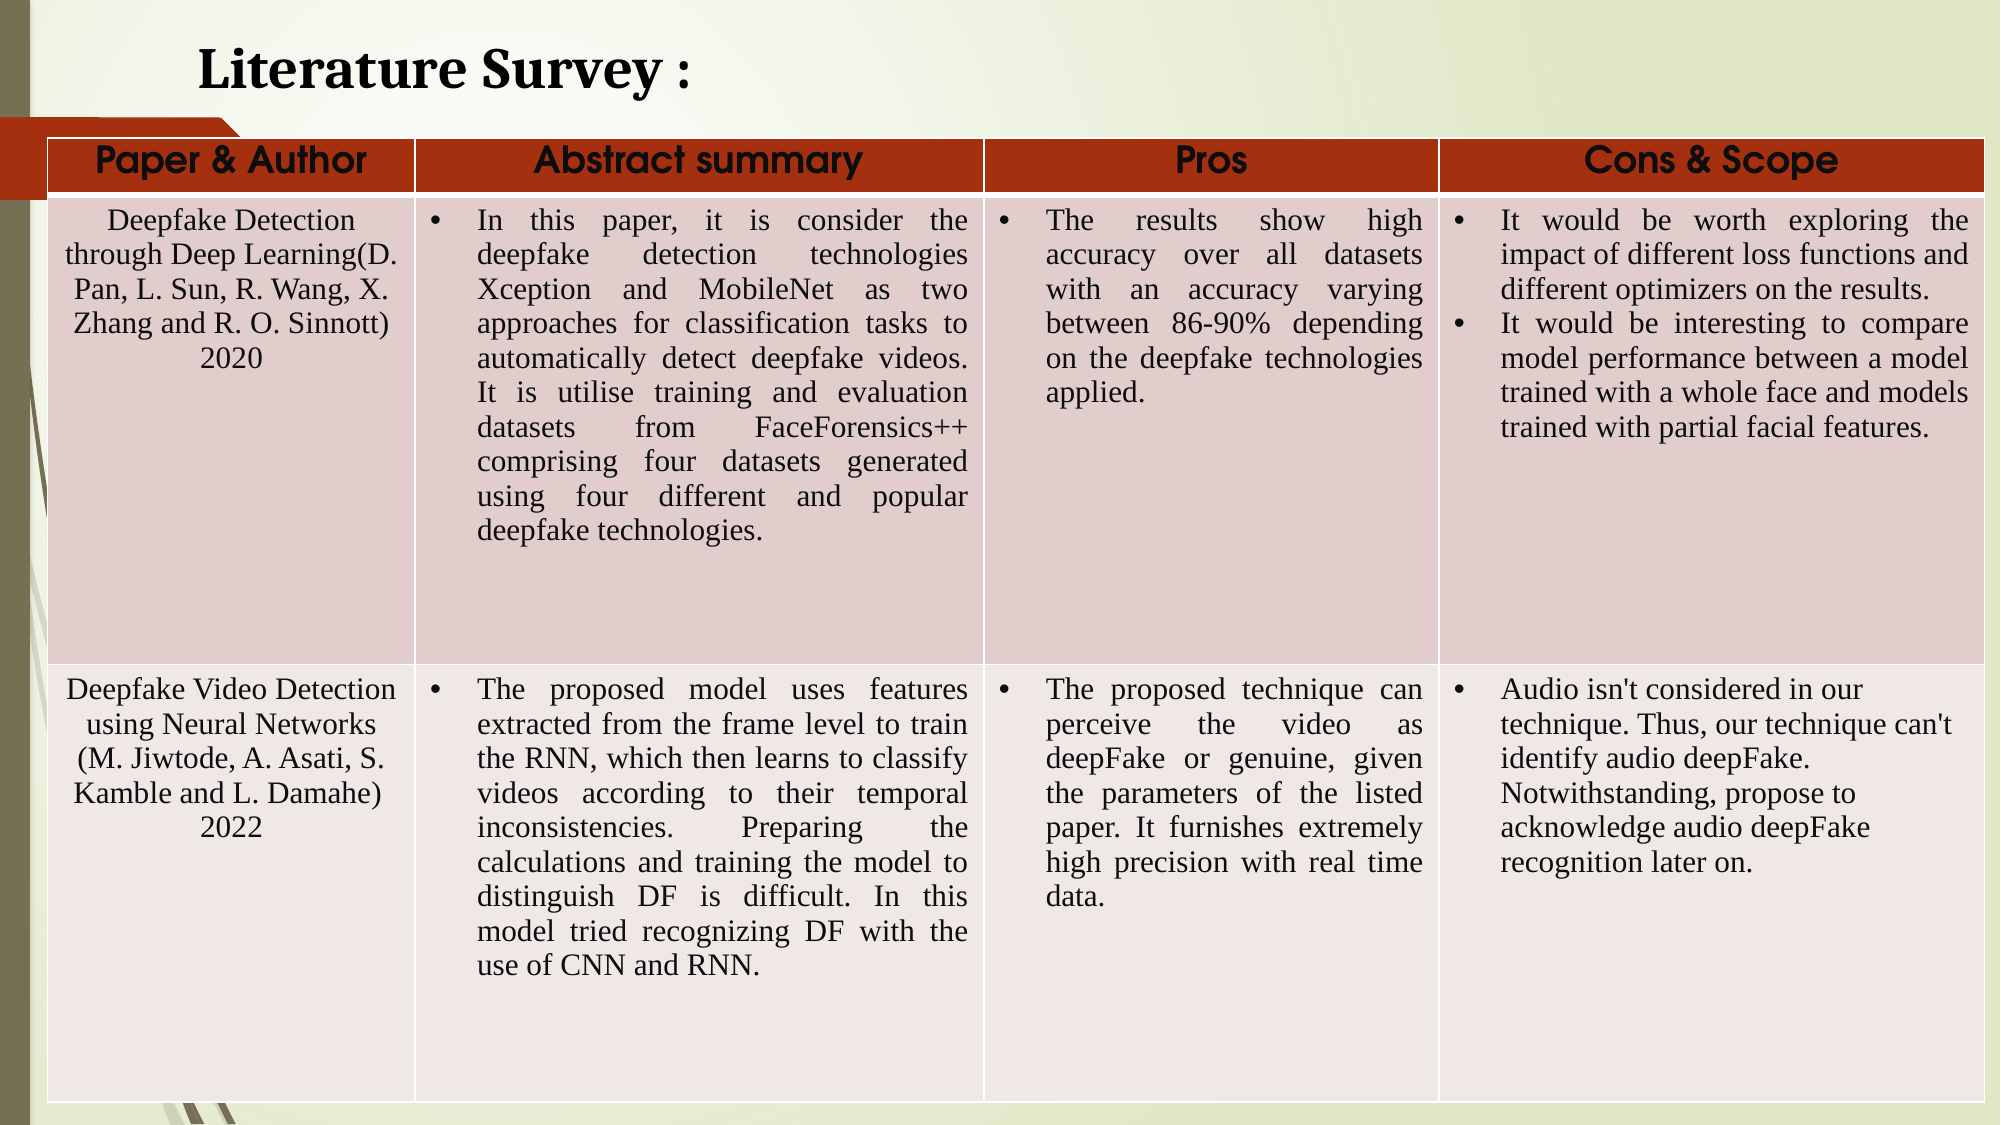

Literature Survey :
| Paper & Author | Abstract summary | Pros | Cons & Scope |
| --- | --- | --- | --- |
| Deepfake Detection through Deep Learning(D. Pan, L. Sun, R. Wang, X. Zhang and R. O. Sinnott) 2020 | In this paper, it is consider the deepfake detection technologies Xception and MobileNet as two approaches for classification tasks to automatically detect deepfake videos. It is utilise training and evaluation datasets from FaceForensics++ comprising four datasets generated using four different and popular deepfake technologies. | The results show high accuracy over all datasets with an accuracy varying between 86-90% depending on the deepfake technologies applied. | It would be worth exploring the impact of different loss functions and different optimizers on the results. It would be interesting to compare model performance between a model trained with a whole face and models trained with partial facial features. |
| Deepfake Video Detection using Neural Networks (M. Jiwtode, A. Asati, S. Kamble and L. Damahe)  2022 | The proposed model uses features extracted from the frame level to train the RNN, which then learns to classify videos according to their temporal inconsistencies. Preparing the calculations and training the model to distinguish DF is difficult. In this model tried recognizing DF with the use of CNN and RNN. | The proposed technique can perceive the video as deepFake or genuine, given the parameters of the listed paper. It furnishes extremely high precision with real time data. | Audio isn't considered in our technique. Thus, our technique can't identify audio deepFake. Notwithstanding, propose to acknowledge audio deepFake recognition later on. |